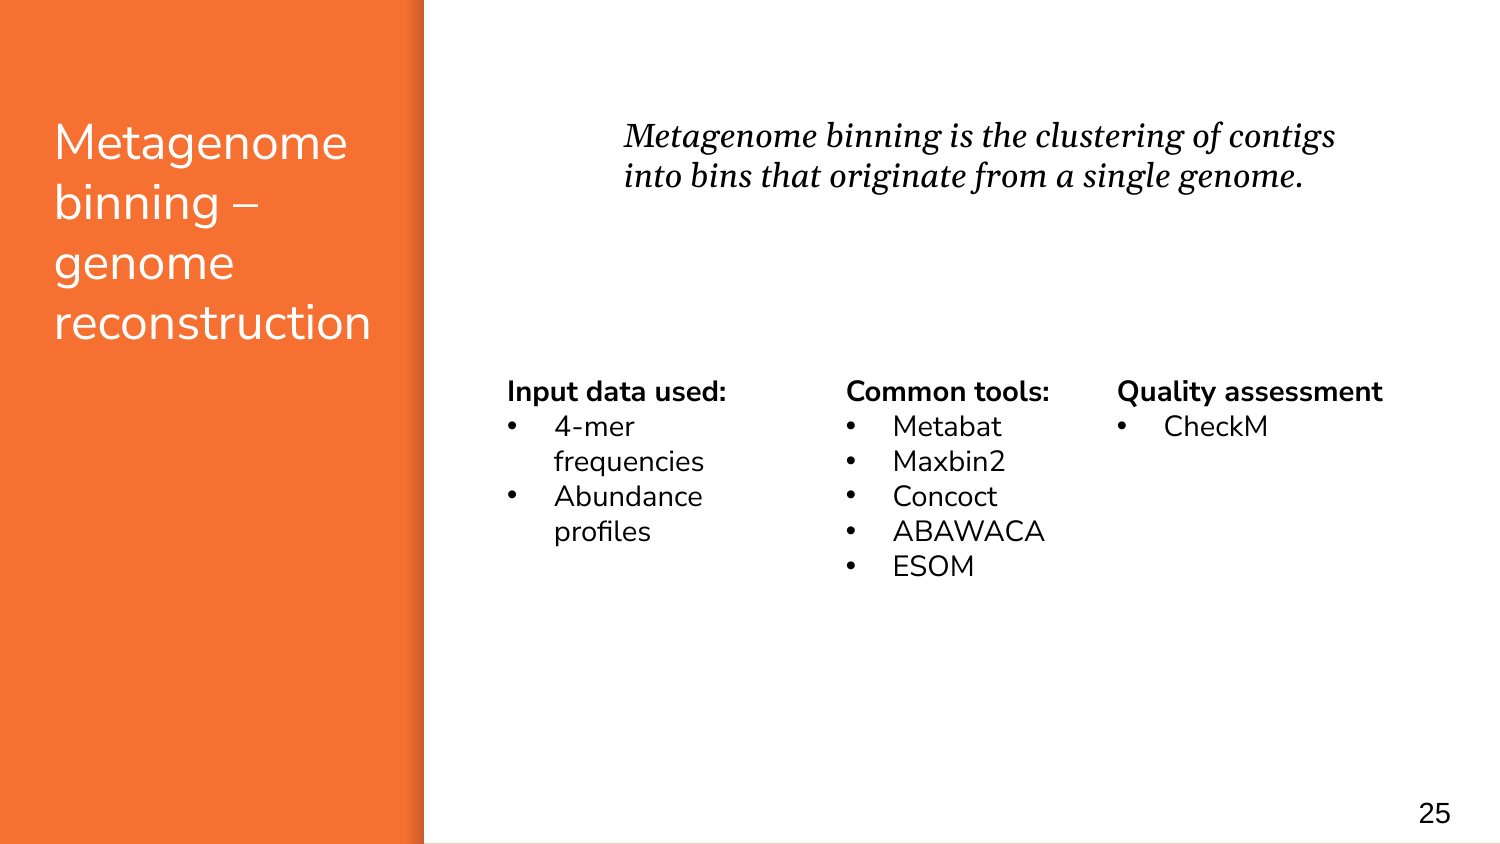

# Metagenome binning –genome reconstruction
Metagenome binning is the clustering of contigs into bins that originate from a single genome.
Input data used:
4-mer frequencies
Abundance profiles
Common tools:
Metabat
Maxbin2
Concoct
ABAWACA
ESOM
Quality assessment
CheckM
25